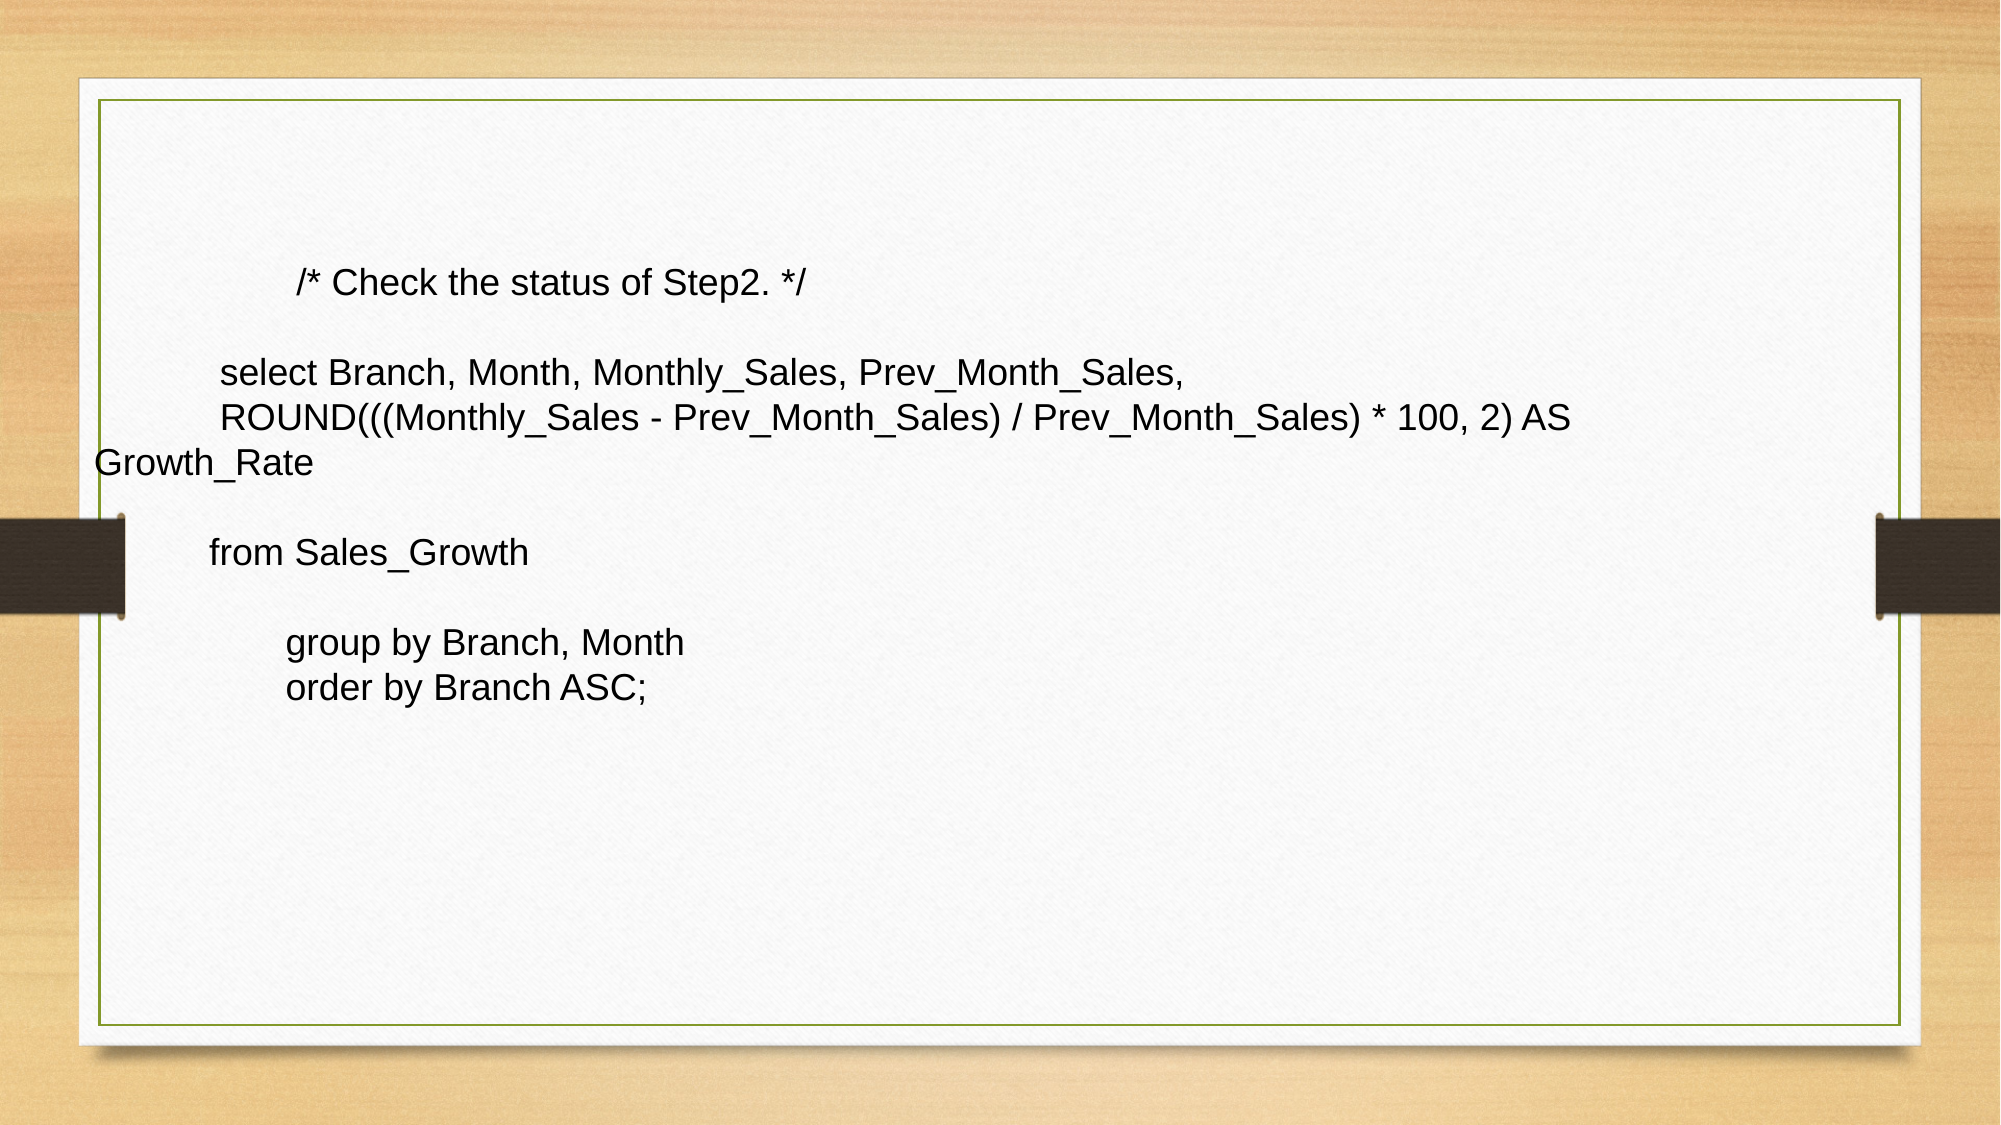

/* Check the status of Step2. */

            select Branch, Month, Monthly_Sales, Prev_Month_Sales,
            ROUND(((Monthly_Sales - Prev_Month_Sales) / Prev_Month_Sales) * 100, 2) AS Growth_Rate

           from Sales_Growth

	    group by Branch, Month
	    order by Branch ASC;